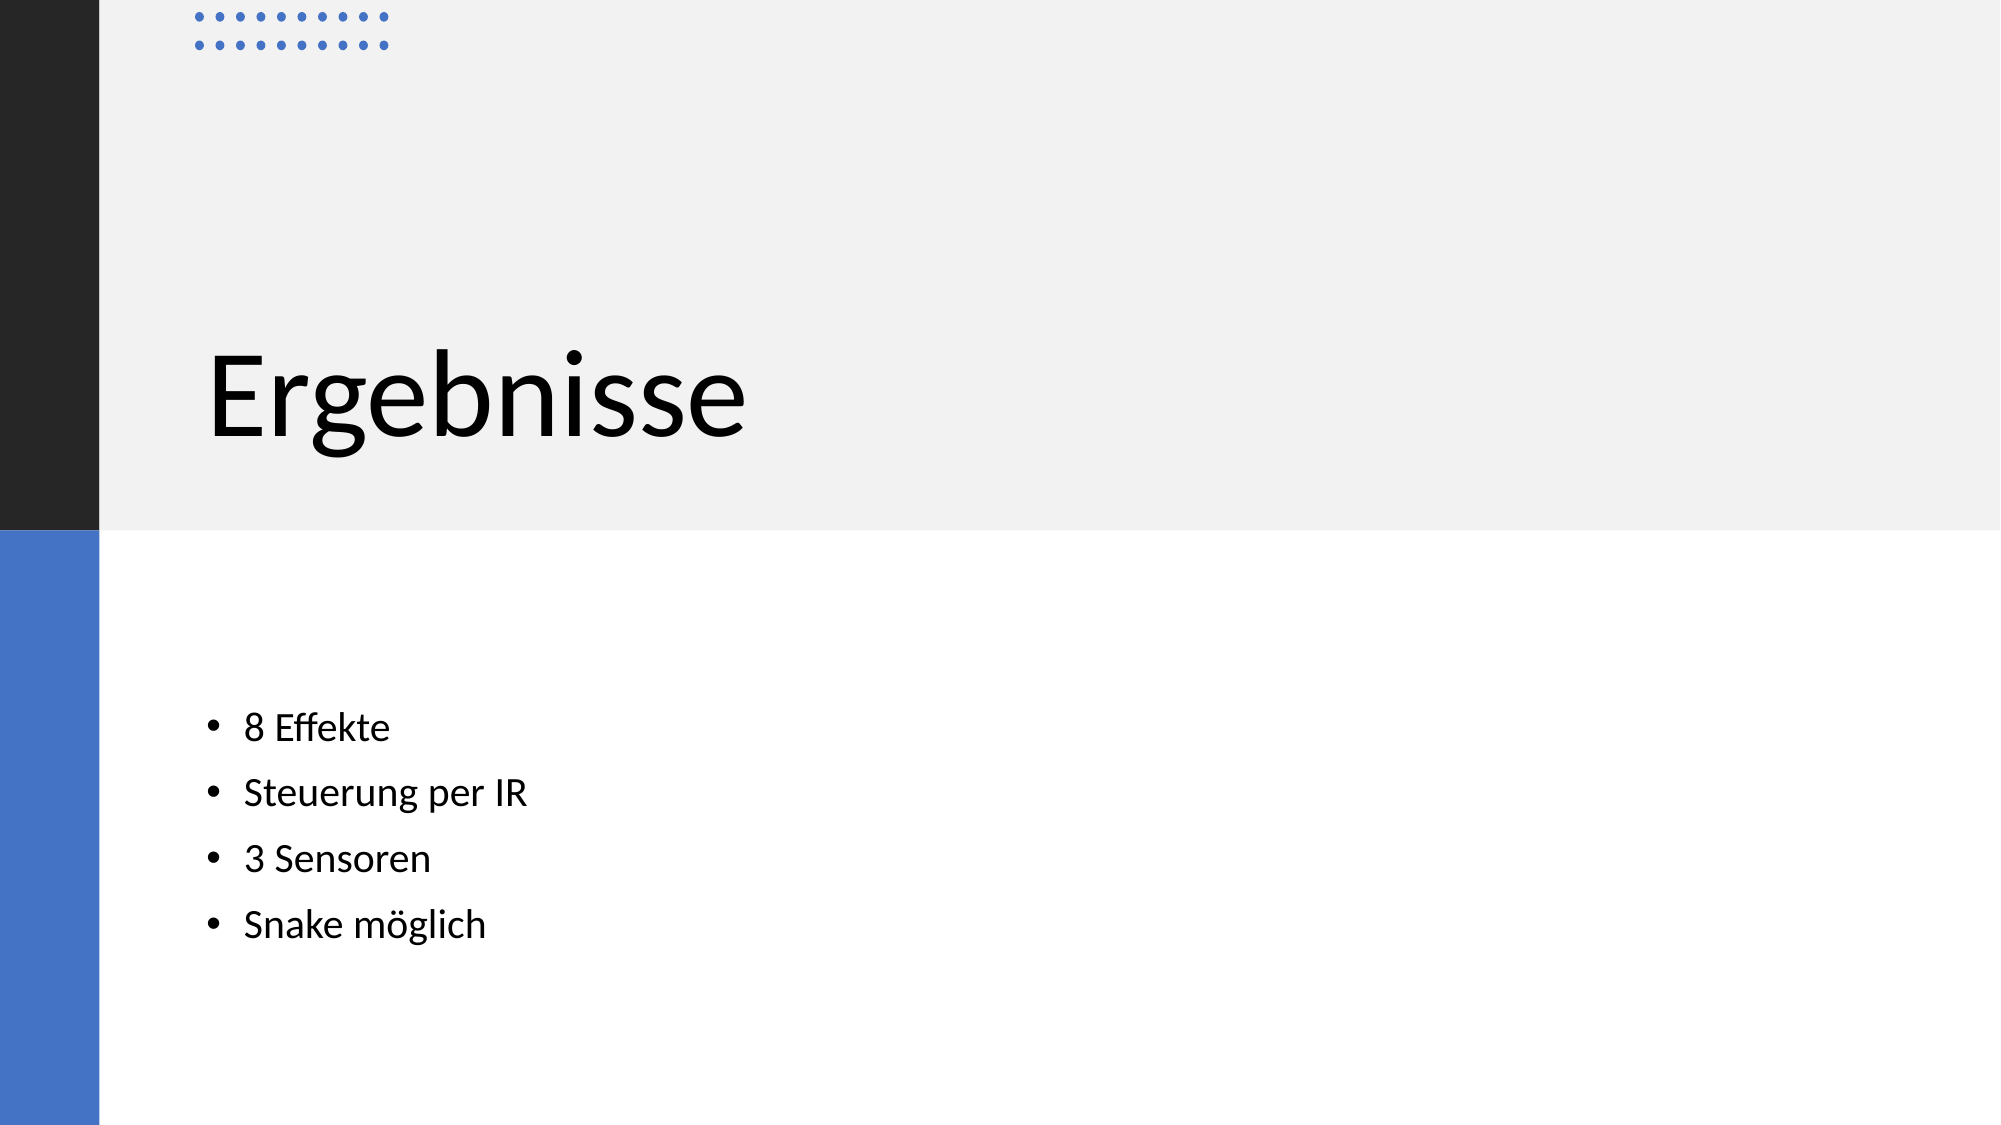

# Ergebnisse

8 Effekte
Steuerung per IR
3 Sensoren
Snake möglich